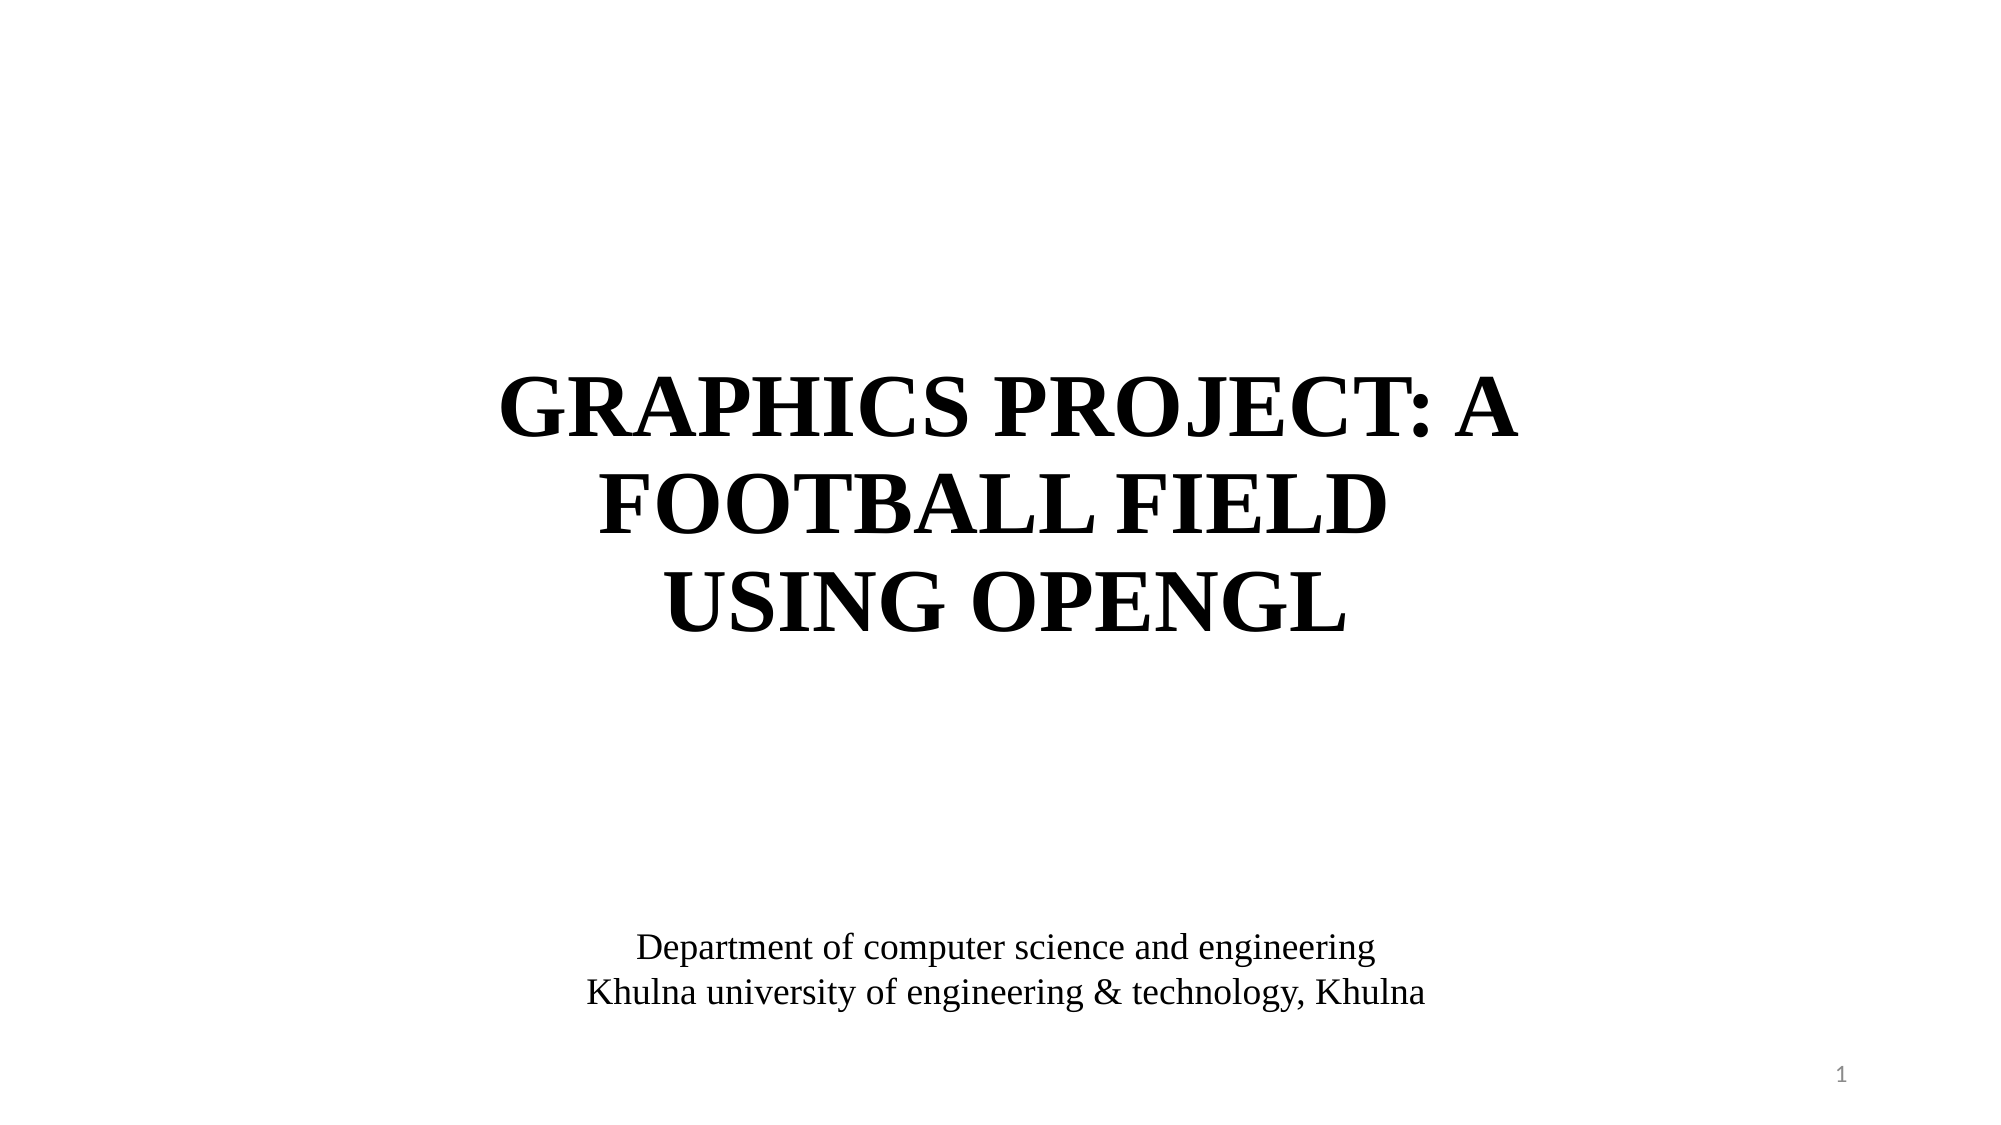

# Graphics Project: A Football Field using OPENGL
Department of computer science and engineering
Khulna university of engineering & technology, Khulna
1